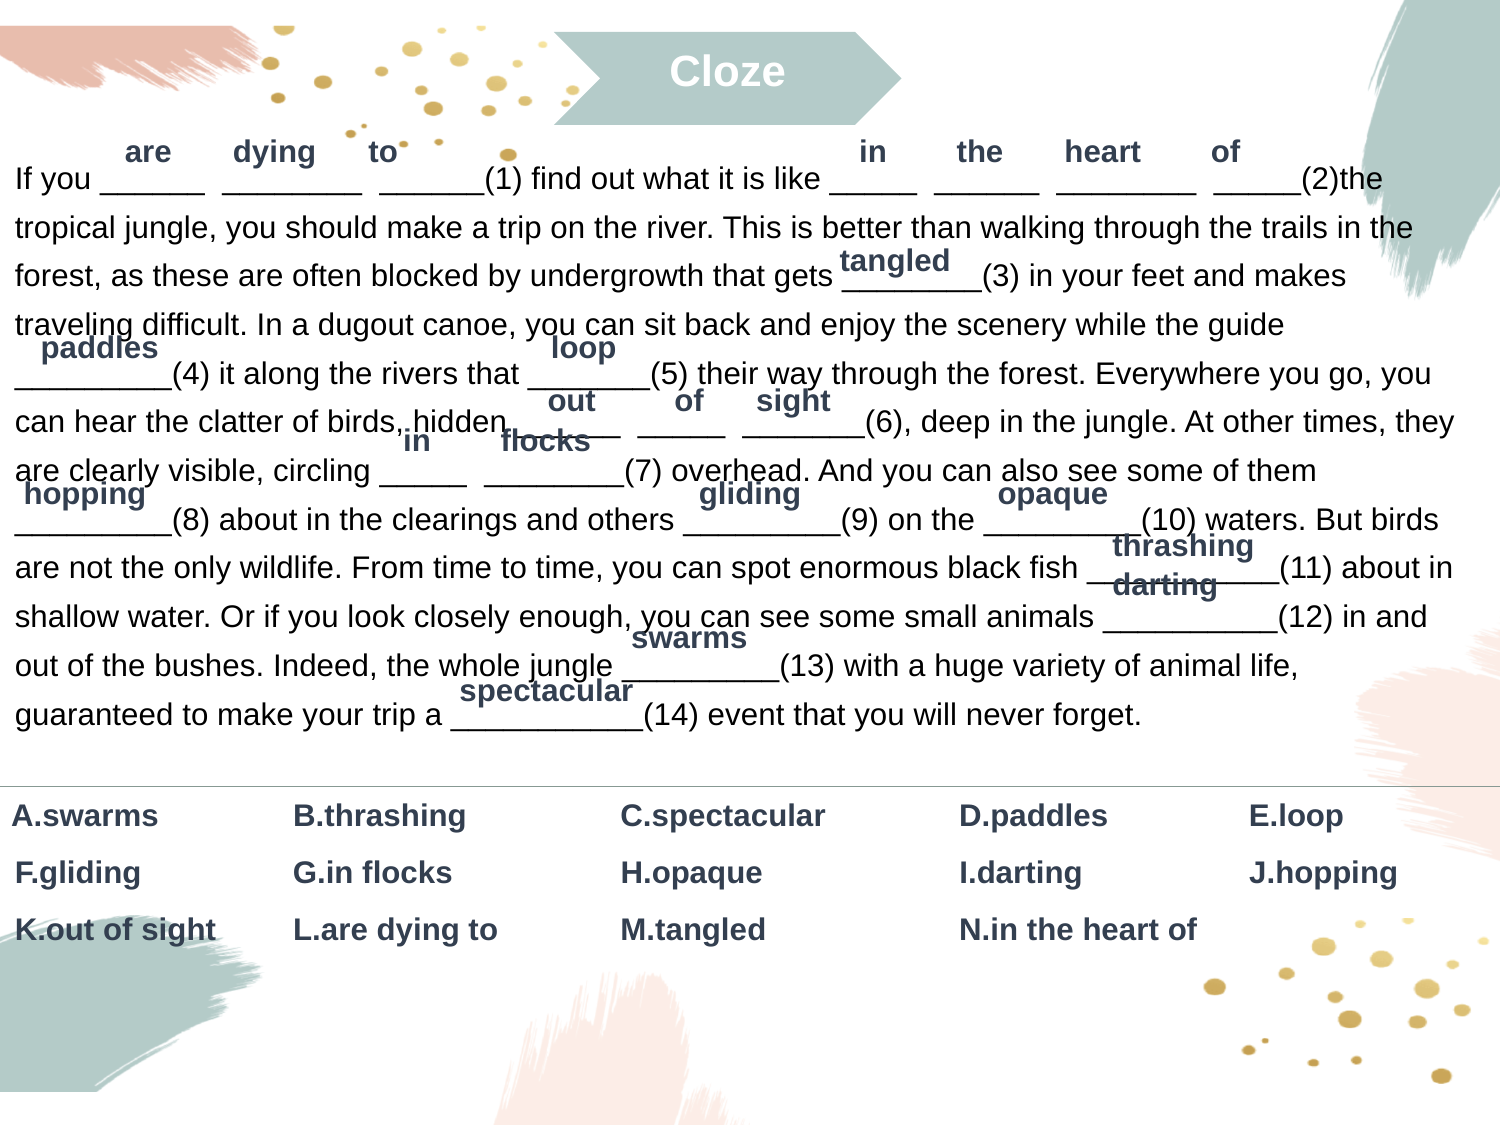

Cloze
If you ______  ________  ______(1) find out what it is like _____  ______  ________  _____(2)the tropical jungle, you should make a trip on the river. This is better than walking through the trails in the forest, as these are often blocked by undergrowth that gets ________(3) in your feet and makes traveling difficult. In a dugout canoe, you can sit back and enjoy the scenery while the guide _________(4) it along the rivers that _______(5) their way through the forest. Everywhere you go, you can hear the clatter of birds, hidden ______  _____  _______(6), deep in the jungle. At other times, they are clearly visible, circling _____  ________(7) overhead. And you can also see some of them _________(8) about in the clearings and others _________(9) on the _________(10) waters. But birds are not the only wildlife. From time to time, you can spot enormous black fish ___________(11) about in shallow water. Or if you look closely enough, you can see some small animals __________(12) in and out of the bushes. Indeed, the whole jungle _________(13) with a huge variety of animal life, guaranteed to make your trip a ___________(14) event that you will never forget.
are       dying      to
in        the       heart        of
tangled
paddles
loop
out         of      sight
in        flocks
hopping
opaque
gliding
thrashing
darting
swarms
spectacular
A.swarms
B.thrashing
C.spectacular
D.paddles
E.loop
F.gliding
G.in flocks
H.opaque
I.darting
J.hopping
K.out of sight
L.are dying to
M.tangled
N.in the heart of